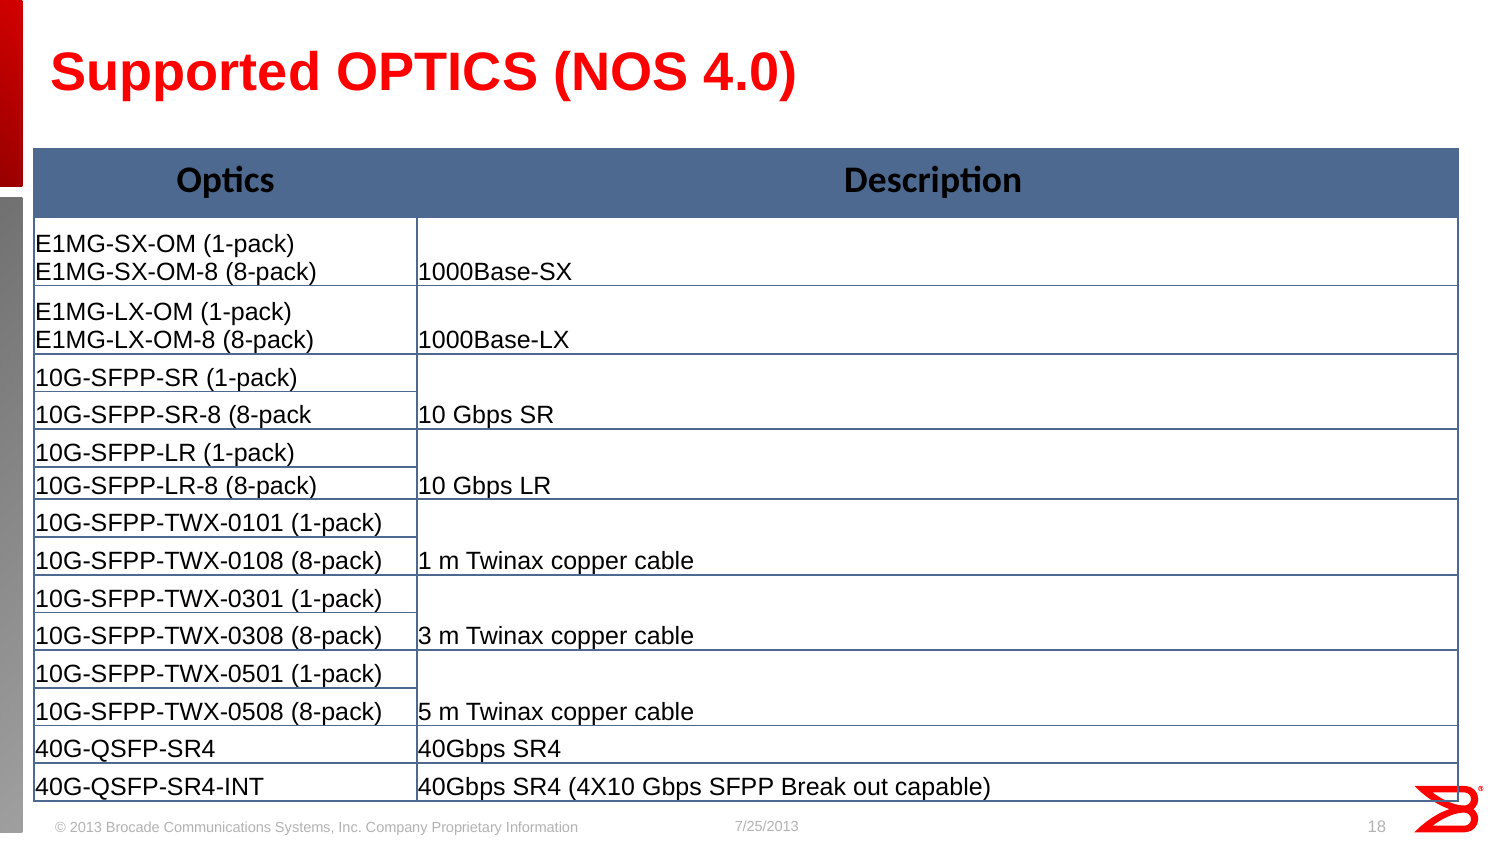

# Supported OPTICS (NOS 4.0)
| Optics | Description |
| --- | --- |
| E1MG-SX-OM (1-pack) E1MG-SX-OM-8 (8-pack) | 1000Base-SX |
| E1MG-LX-OM (1-pack) E1MG-LX-OM-8 (8-pack) | 1000Base-LX |
| 10G-SFPP-SR (1-pack) | 10 Gbps SR |
| 10G-SFPP-SR-8 (8-pack |  |
| 10G-SFPP-LR (1-pack) | 10 Gbps LR |
| 10G-SFPP-LR-8 (8-pack) |  |
| 10G-SFPP-TWX-0101 (1-pack) | 1 m Twinax copper cable |
| 10G-SFPP-TWX-0108 (8-pack) |  |
| 10G-SFPP-TWX-0301 (1-pack) | 3 m Twinax copper cable |
| 10G-SFPP-TWX-0308 (8-pack) |  |
| 10G-SFPP-TWX-0501 (1-pack) | 5 m Twinax copper cable |
| 10G-SFPP-TWX-0508 (8-pack) |  |
| 40G-QSFP-SR4 | 40Gbps SR4 |
| 40G-QSFP-SR4-INT | 40Gbps SR4 (4X10 Gbps SFPP Break out capable) |
7/25/2013
18
© 2013 Brocade Communications Systems, Inc. Company Proprietary Information